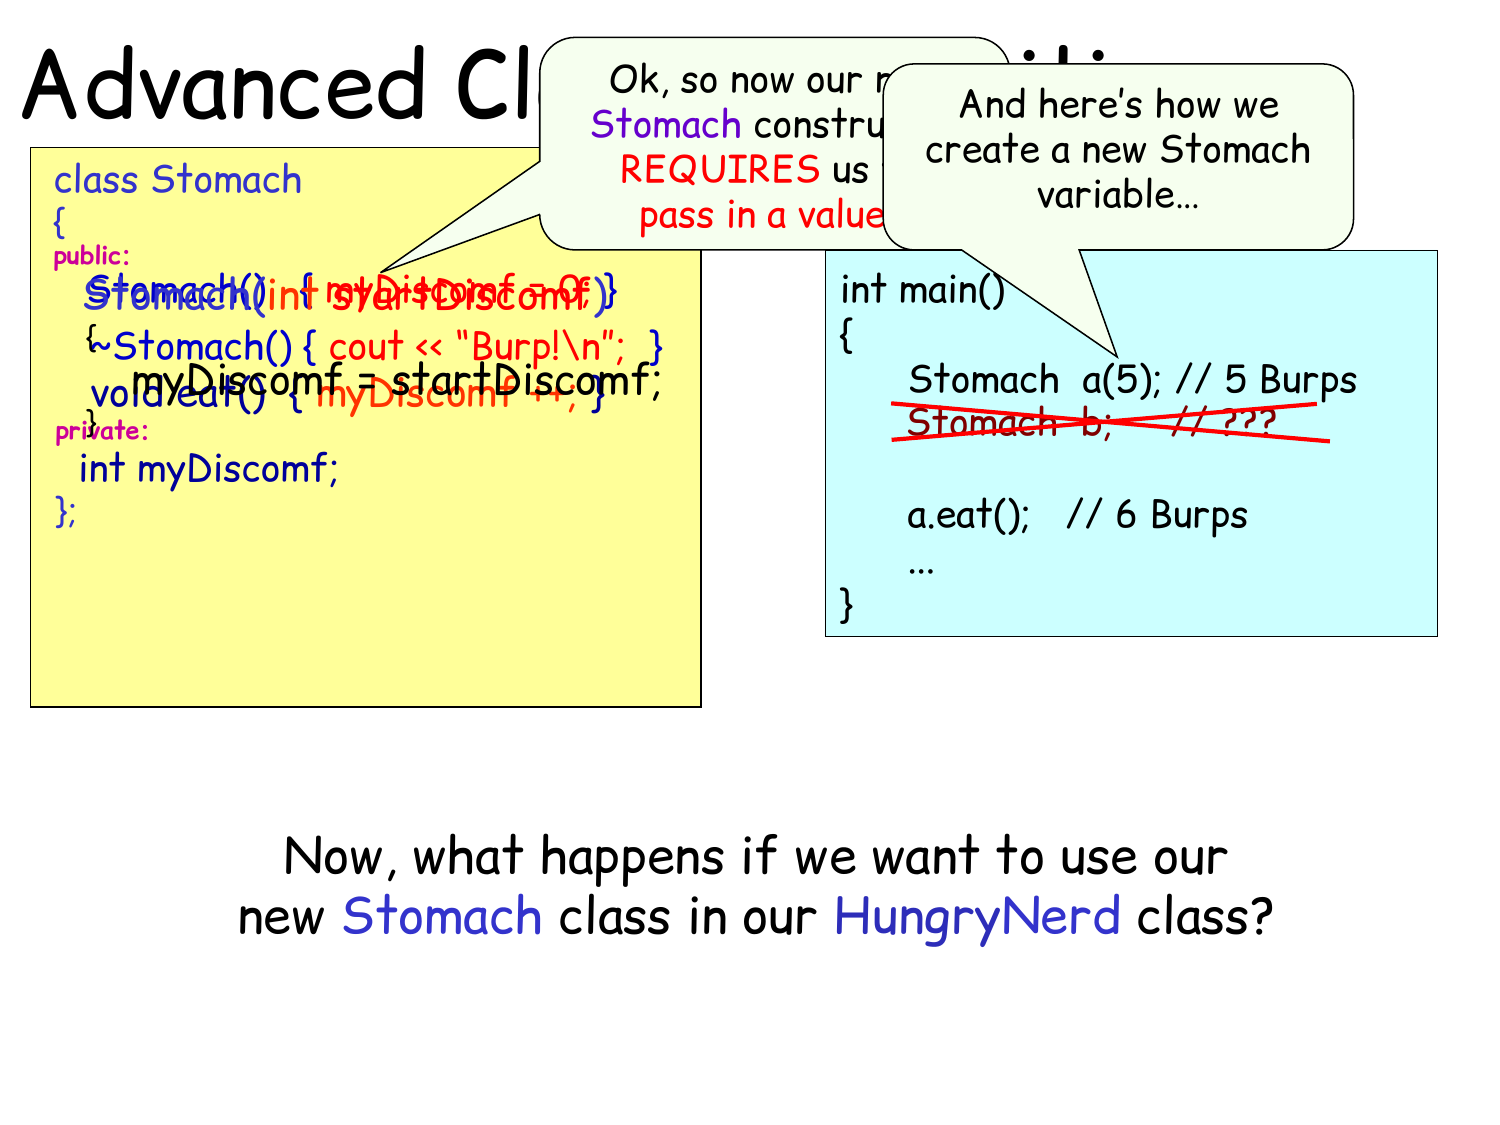

Advanced Class Composition
Ok, so now our new Stomach constructor REQUIRES us to
pass in a value…
And here’s how we create a new Stomach variable…

class Stomach
{
public:

int main()
{
      Stomach  a(5); // 5 Burps

      a.eat();   // 6 Burps
      ...
}

 Stomach()   { myDiscomf = 0; }
 Stomach(int startDiscomf)
  {
     myDiscomf = startDiscomf;
  }
   ~Stomach() { cout << “Burp!\n”;  }
   void eat()  { myDiscomf ++; }
private:
  int myDiscomf;
};

Stomach  b;     // ???

Now, what happens if we want to use our new Stomach class in our HungryNerd class?